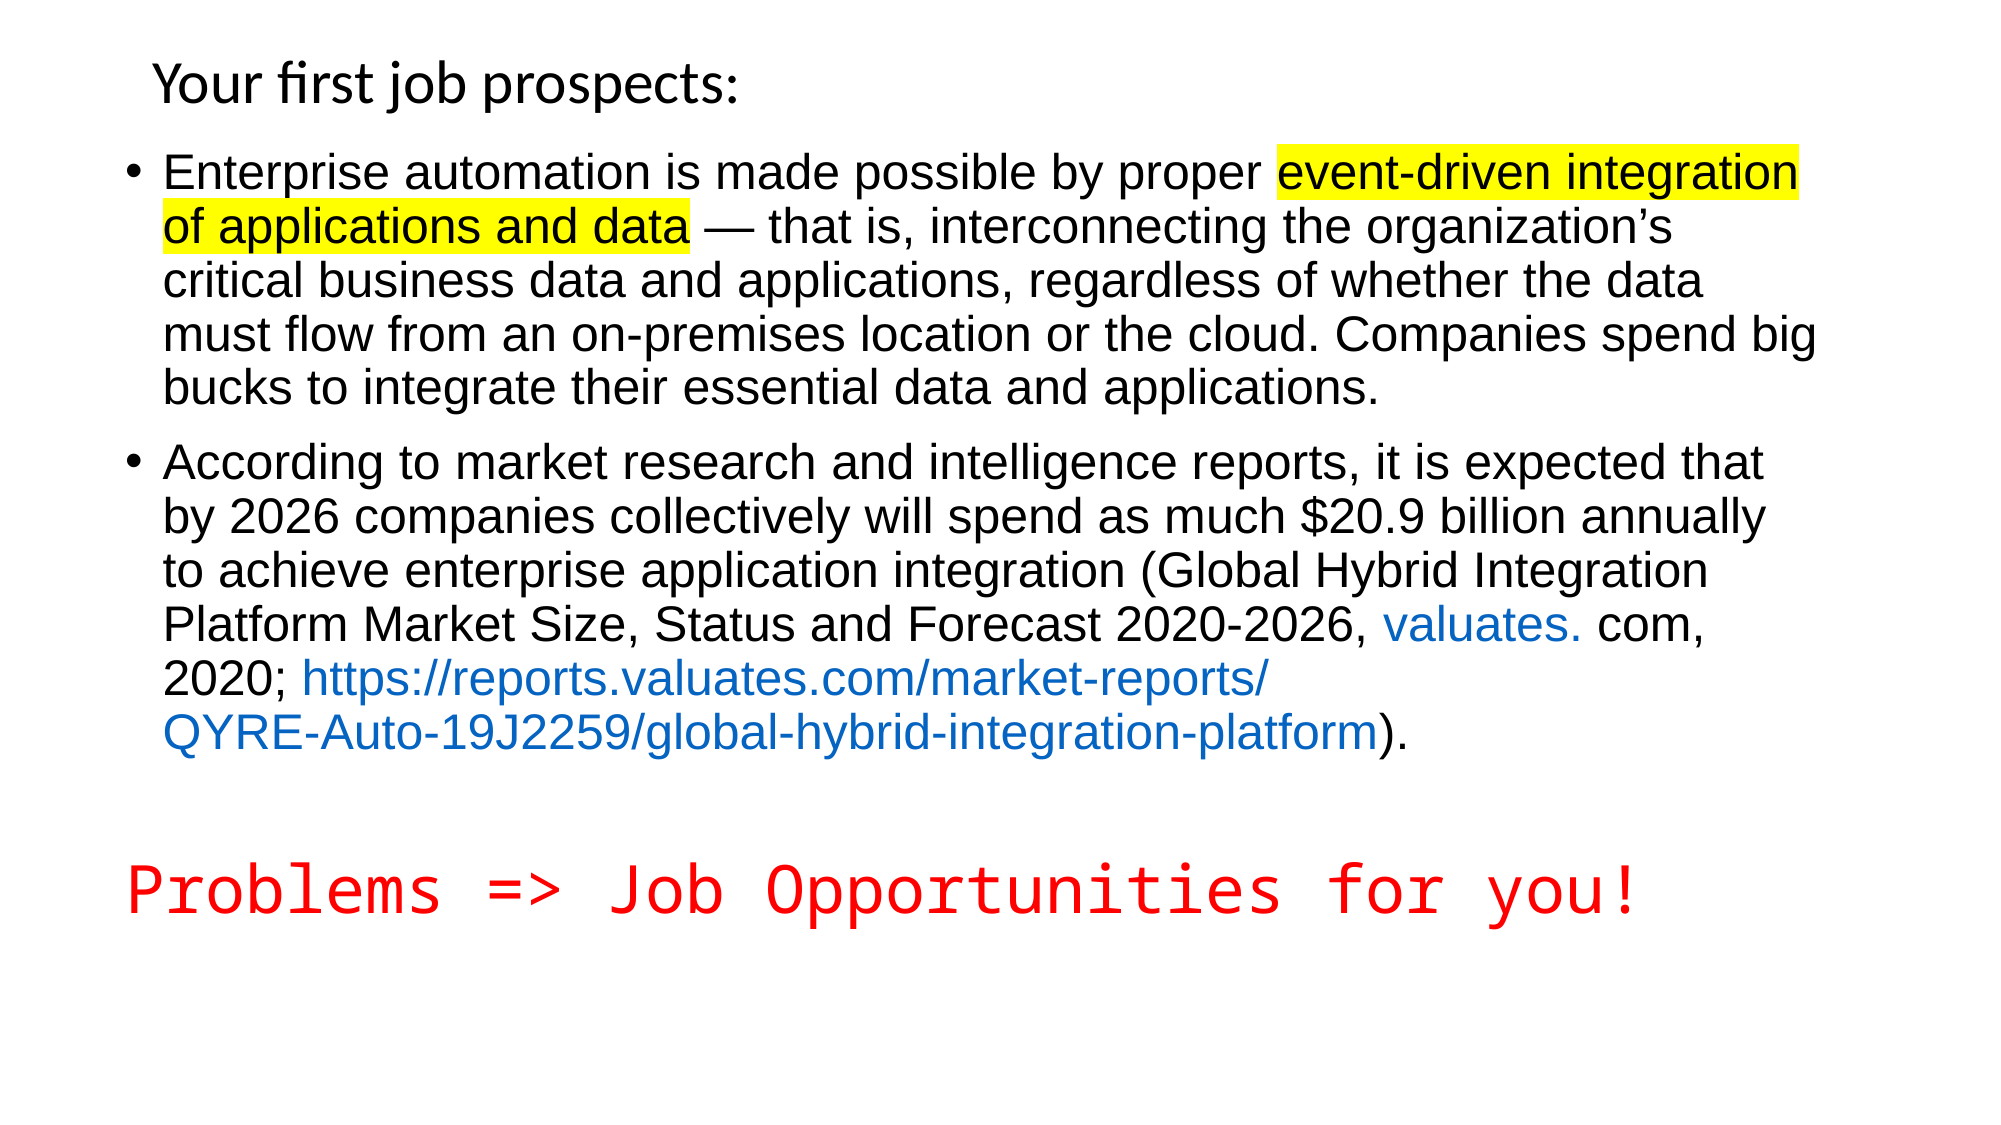

# Your first job prospects:
Enterprise automation is made possible by proper event-driven integration of applications and data — that is, interconnecting the organization’s critical business data and applications, regardless of whether the data must flow from an on-premises location or the cloud. Companies spend big bucks to integrate their essential data and applications.
According to market research and intelligence reports, it is expected that by 2026 companies collectively will spend as much $20.9 billion annually to achieve enterprise application integration (Global Hybrid Integration Platform Market Size, Status and Forecast 2020-2026, valuates. com, 2020; https://reports.valuates.com/market-reports/ QYRE-Auto-19J2259/global-hybrid-integration-platform).

Problems => Job Opportunities for you!